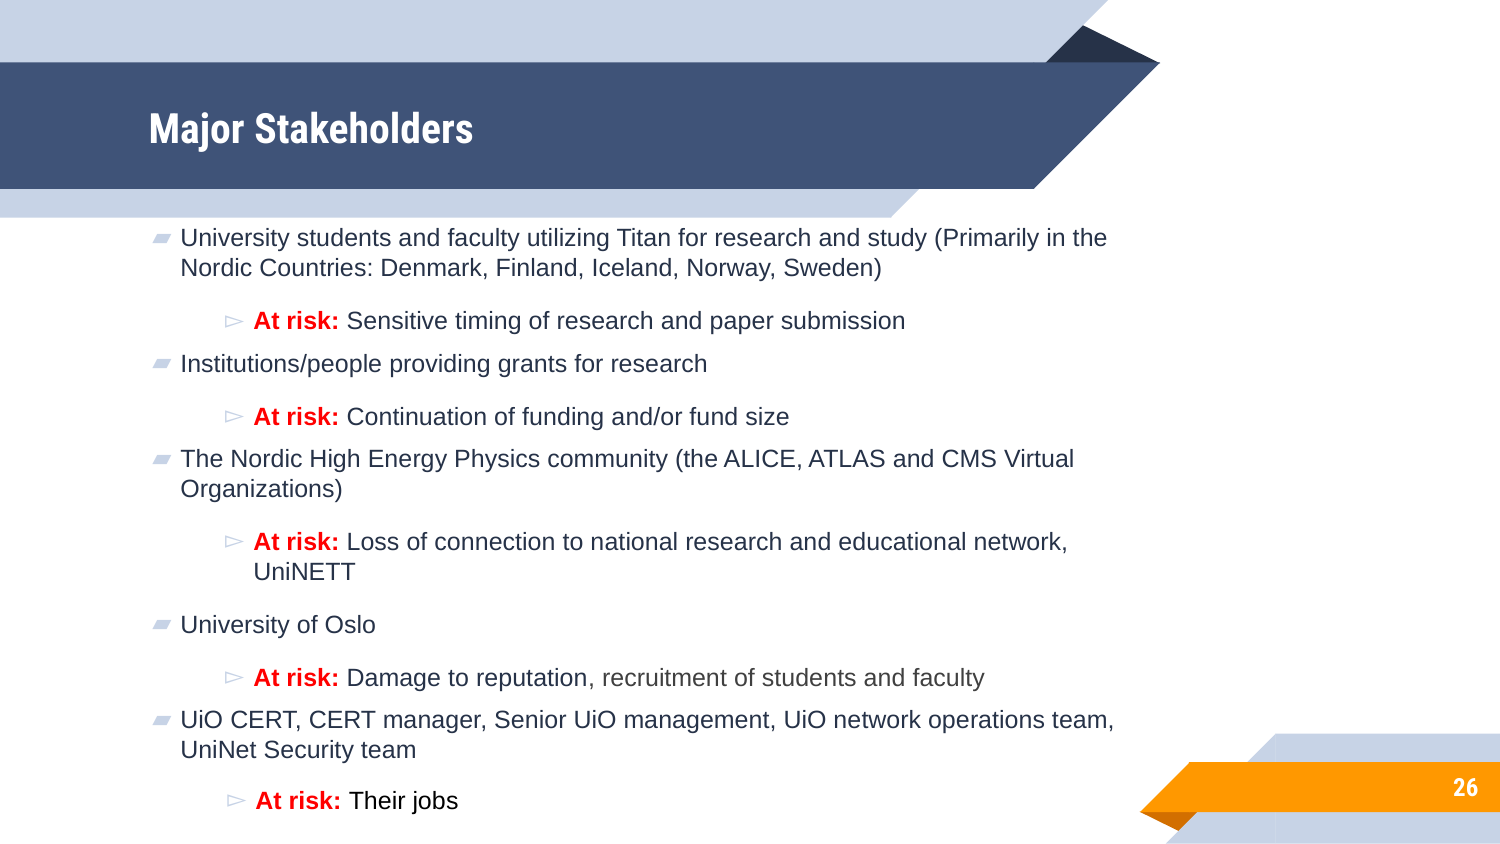

# Major Stakeholders
University students and faculty utilizing Titan for research and study (Primarily in the Nordic Countries: Denmark, Finland, Iceland, Norway, Sweden)
At risk: Sensitive timing of research and paper submission
Institutions/people providing grants for research
At risk: Continuation of funding and/or fund size
The Nordic High Energy Physics community (the ALICE, ATLAS and CMS Virtual Organizations)
At risk: Loss of connection to national research and educational network, UniNETT
University of Oslo
At risk: Damage to reputation, recruitment of students and faculty
UiO CERT, CERT manager, Senior UiO management, UiO network operations team, UniNet Security team
At risk: Their jobs

26